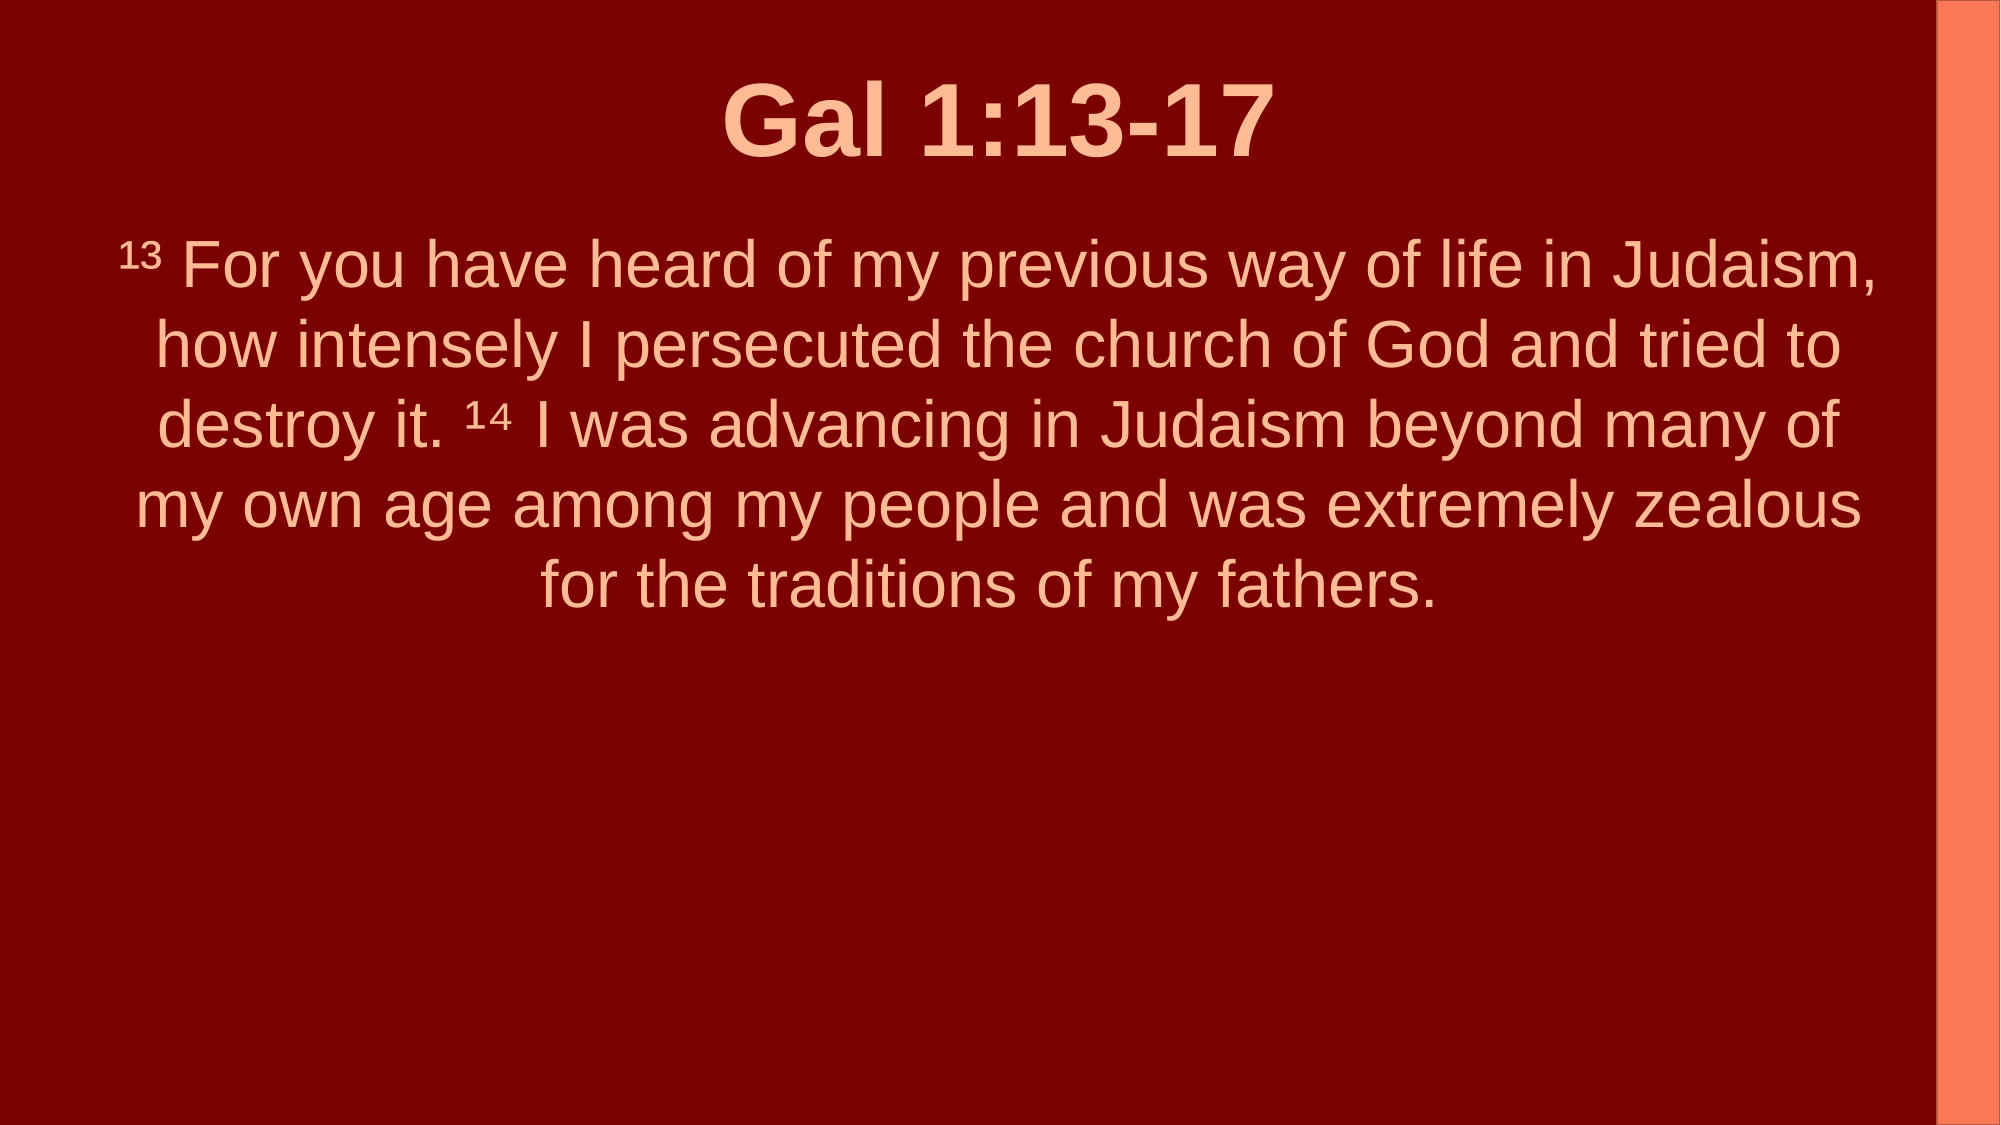

Gal 1:13-17
¹³ For you have heard of my previous way of life in Judaism, how intensely I persecuted the church of God and tried to destroy it. ¹⁴ I was advancing in Judaism beyond many of my own age among my people and was extremely zealous for the traditions of my fathers.